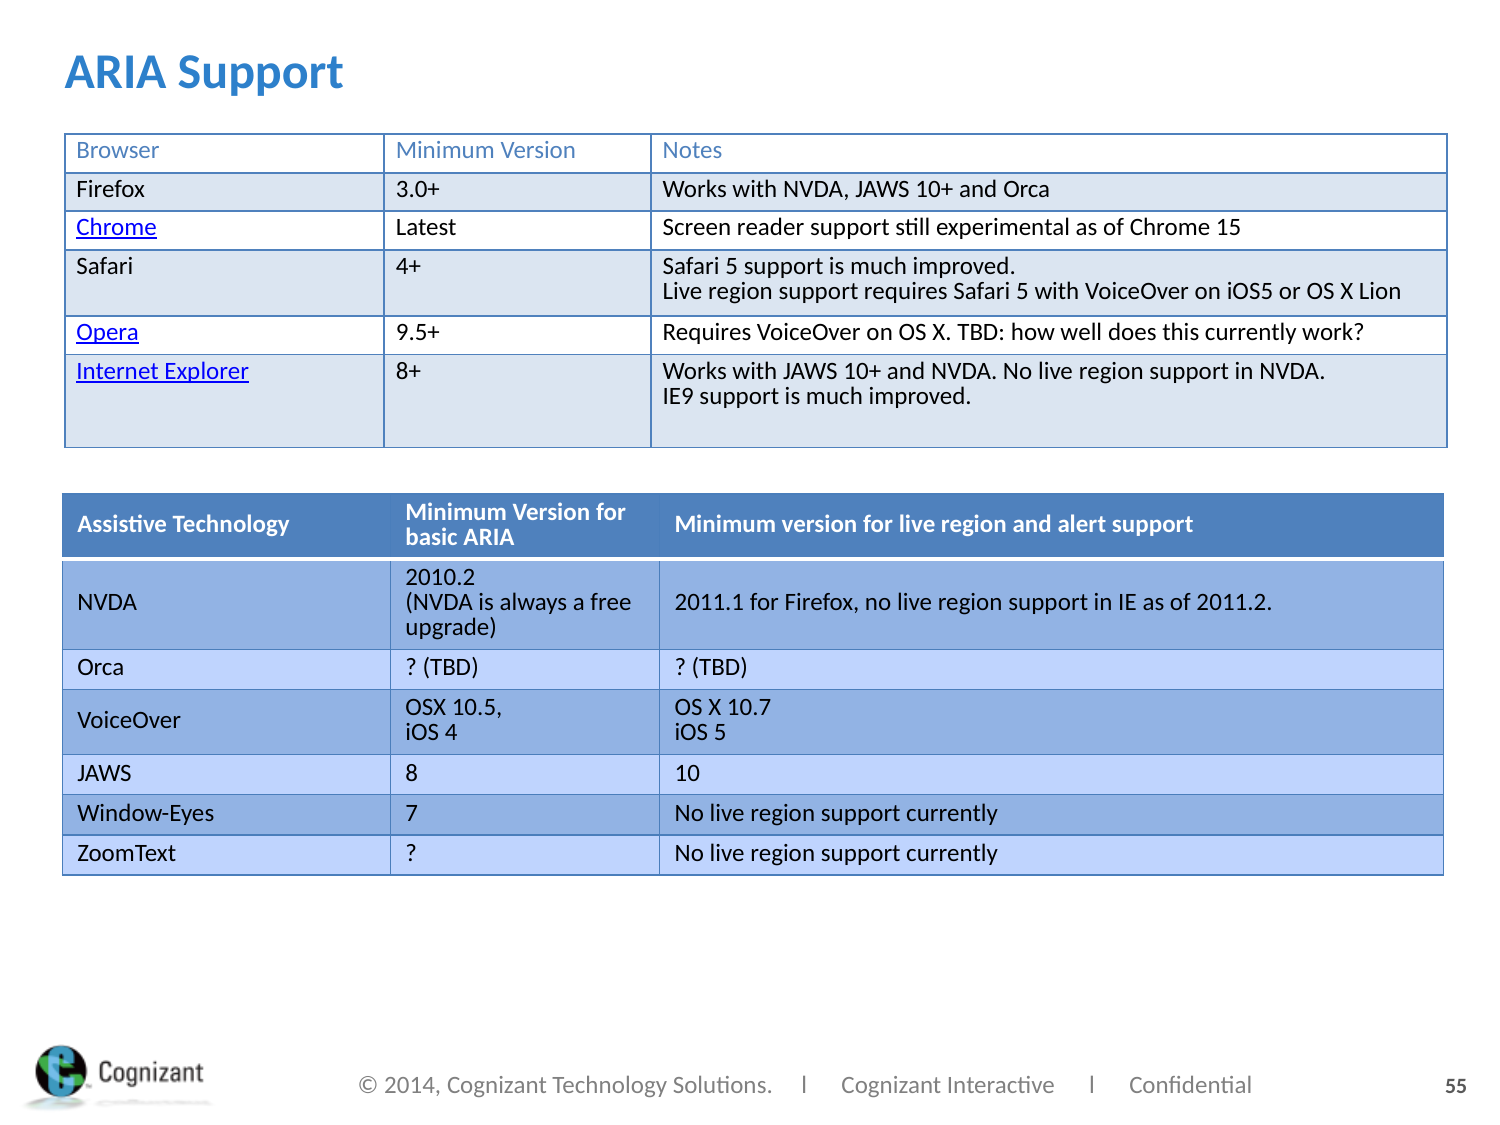

# ARIA Support

| Browser | Minimum Version | Notes |
| --- | --- | --- |
| Firefox | 3.0+ | Works with NVDA, JAWS 10+ and Orca |
| Chrome | Latest | Screen reader support still experimental as of Chrome 15 |
| Safari | 4+ | Safari 5 support is much improved. Live region support requires Safari 5 with VoiceOver on iOS5 or OS X Lion |
| Opera | 9.5+ | Requires VoiceOver on OS X. TBD: how well does this currently work? |
| Internet Explorer | 8+ | Works with JAWS 10+ and NVDA. No live region support in NVDA. IE9 support is much improved. |
| Assistive Technology | Minimum Version for basic ARIA | Minimum version for live region and alert support |
| --- | --- | --- |
| NVDA | 2010.2 (NVDA is always a free upgrade) | 2011.1 for Firefox, no live region support in IE as of 2011.2. |
| Orca | ? (TBD) | ? (TBD) |
| VoiceOver | OSX 10.5, iOS 4 | OS X 10.7 iOS 5 |
| JAWS | 8 | 10 |
| Window-Eyes | 7 | No live region support currently |
| ZoomText | ? | No live region support currently |
55